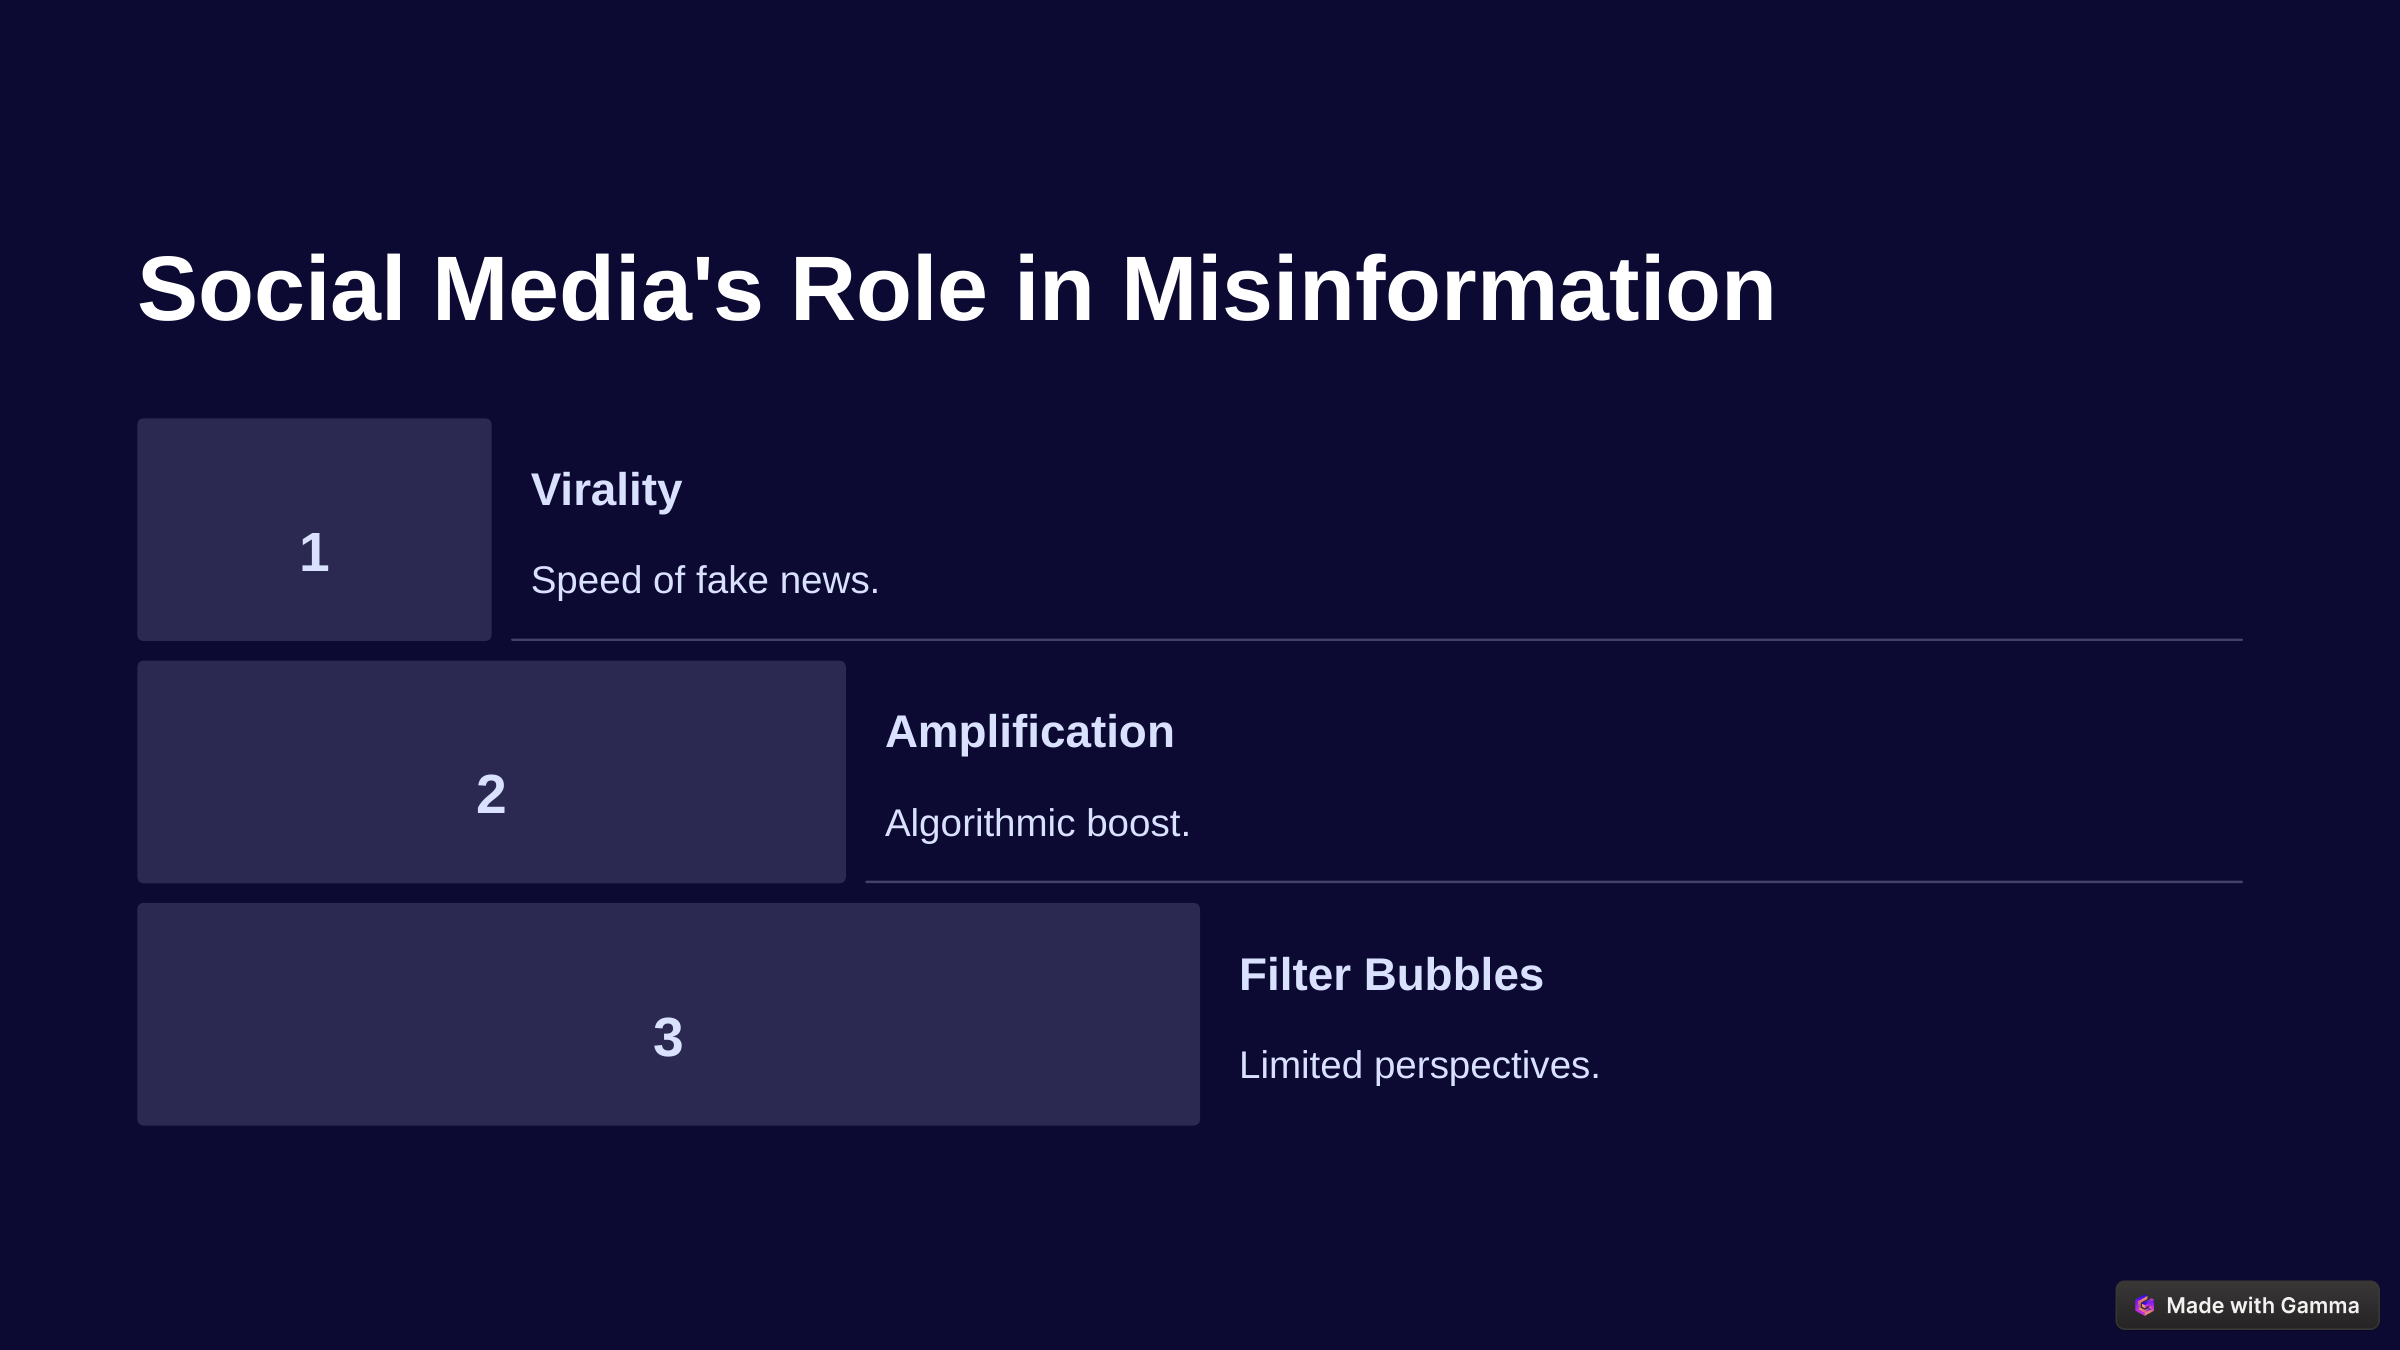

Social Media's Role in Misinformation

Virality
1
Speed of fake news.

Amplification
2
Algorithmic boost.

Filter Bubbles
3
Limited perspectives.